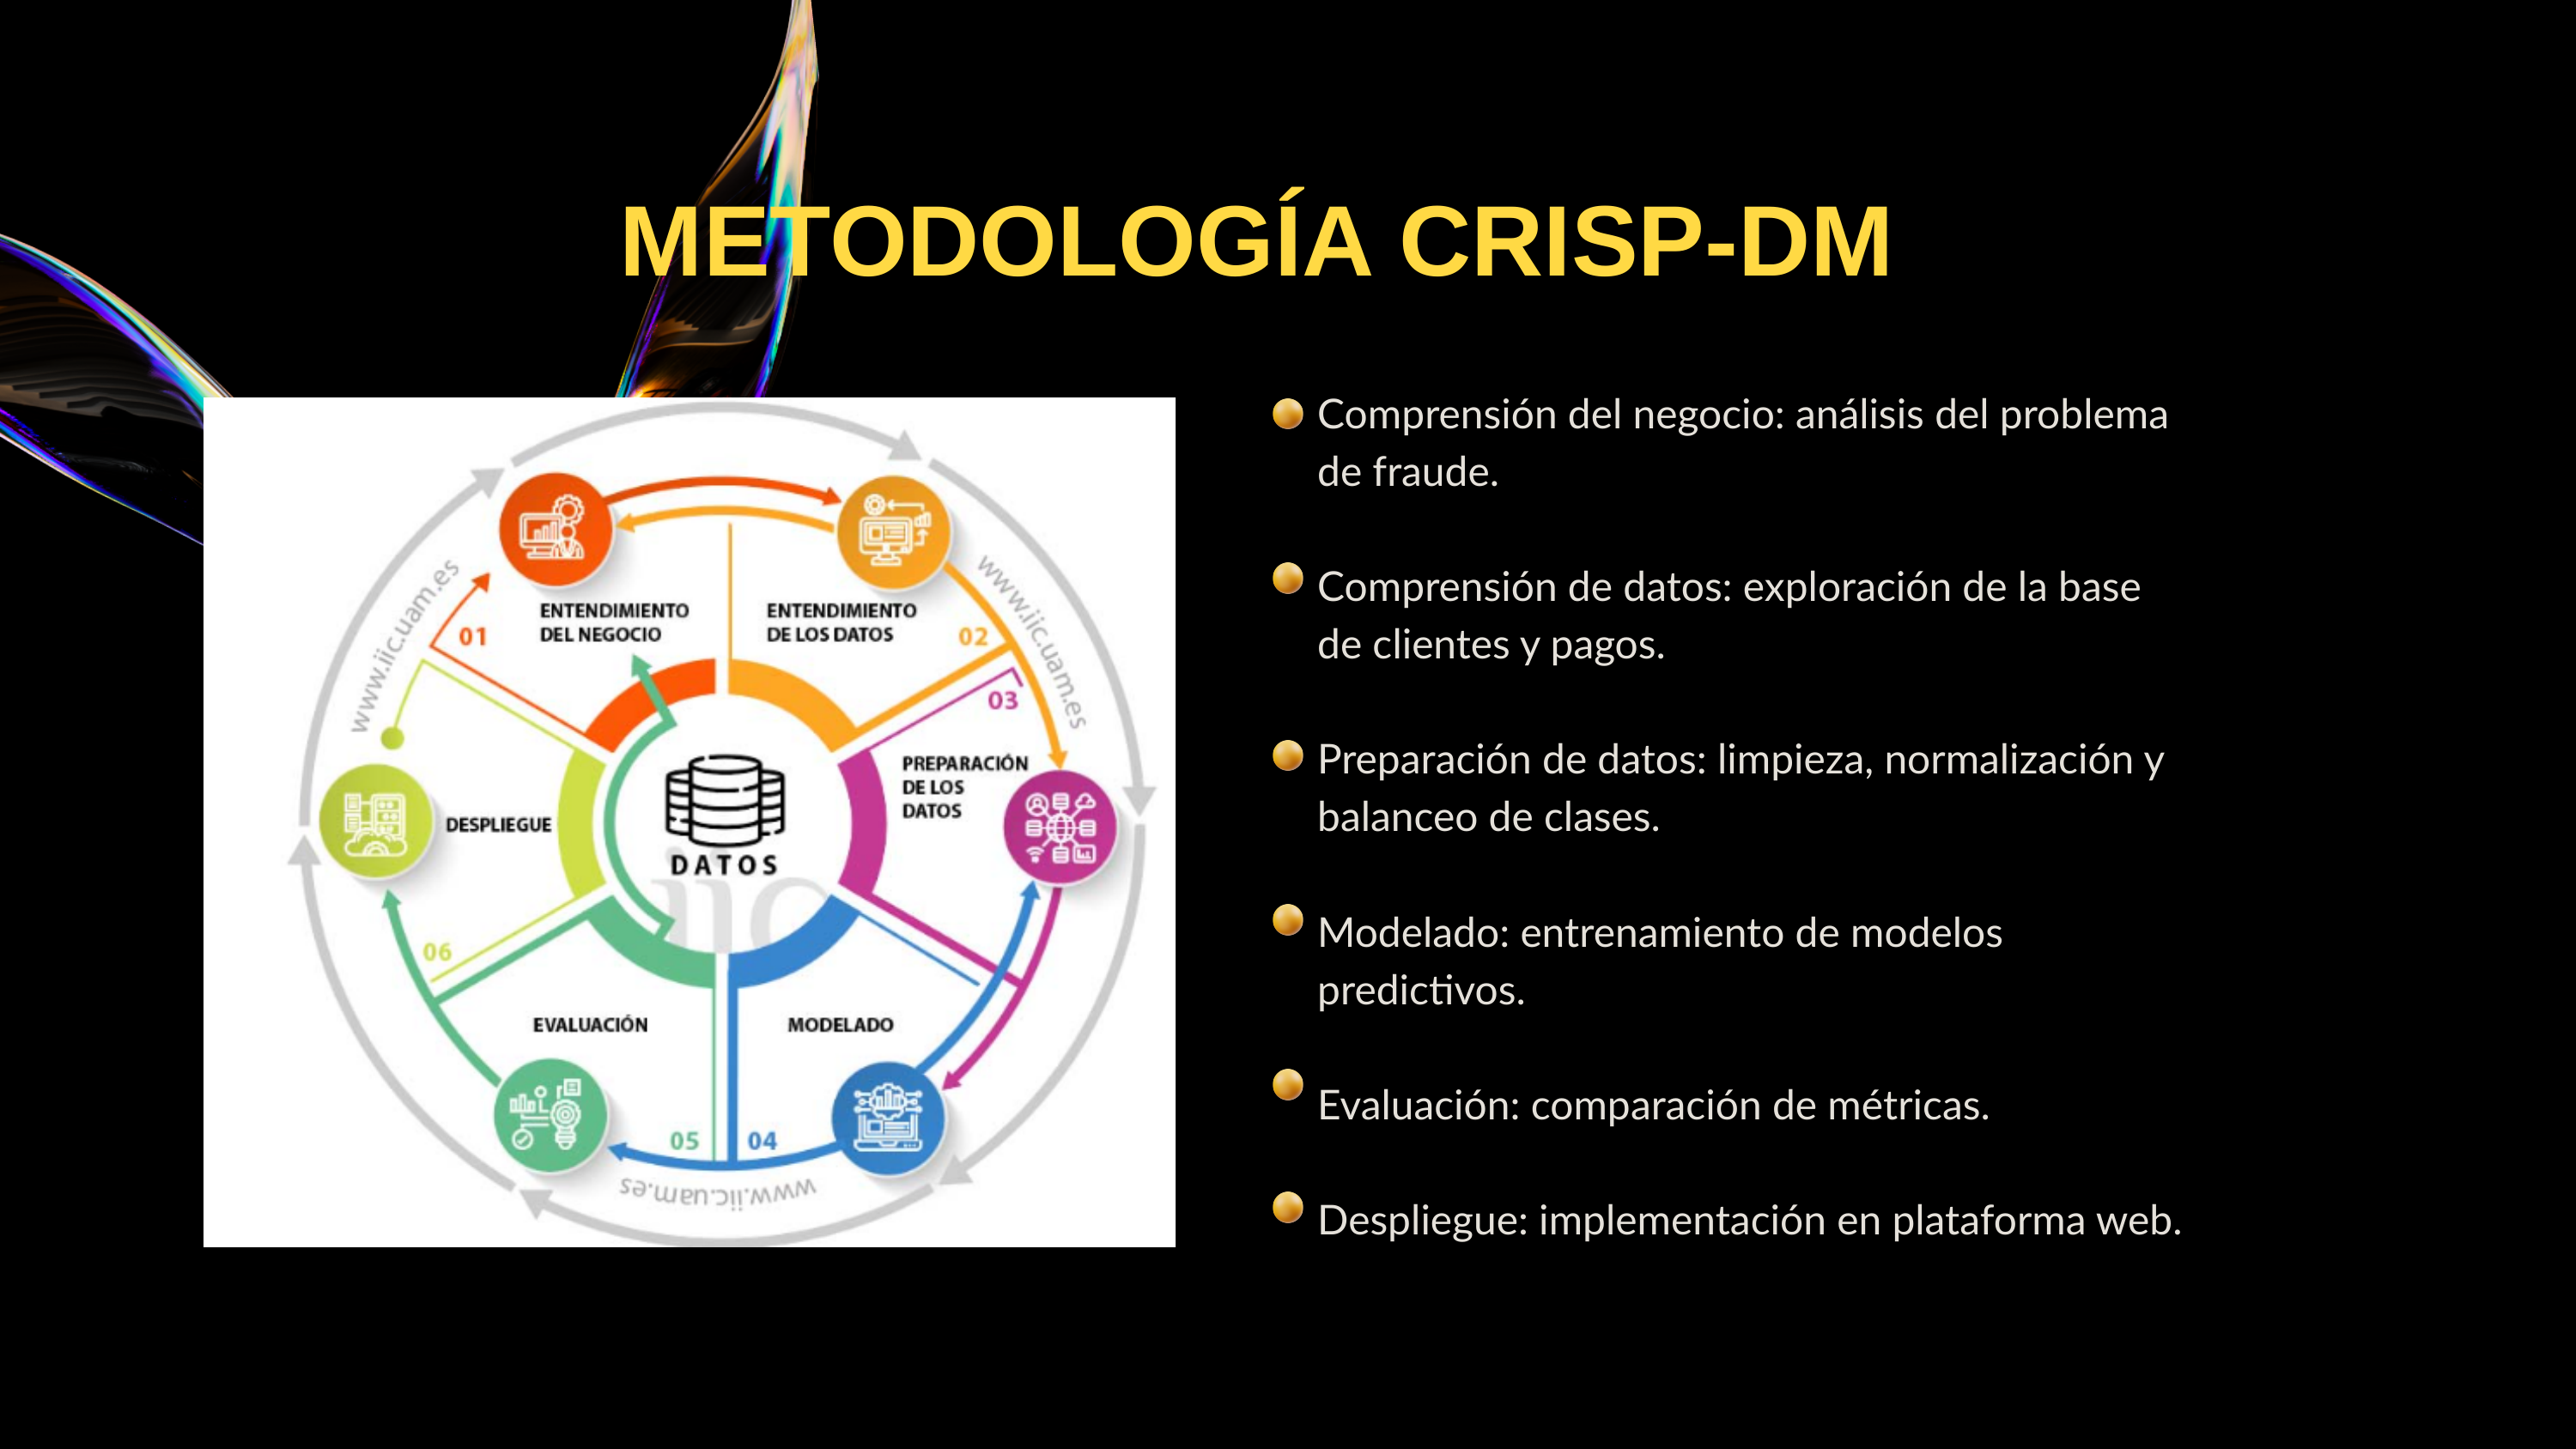

METODOLOGÍA CRISP-DM
Comprensión del negocio: análisis del problema de fraude.

Comprensión de datos: exploración de la base de clientes y pagos.

Preparación de datos: limpieza, normalización y balanceo de clases.

Modelado: entrenamiento de modelos predictivos.

Evaluación: comparación de métricas.

Despliegue: implementación en plataforma web.